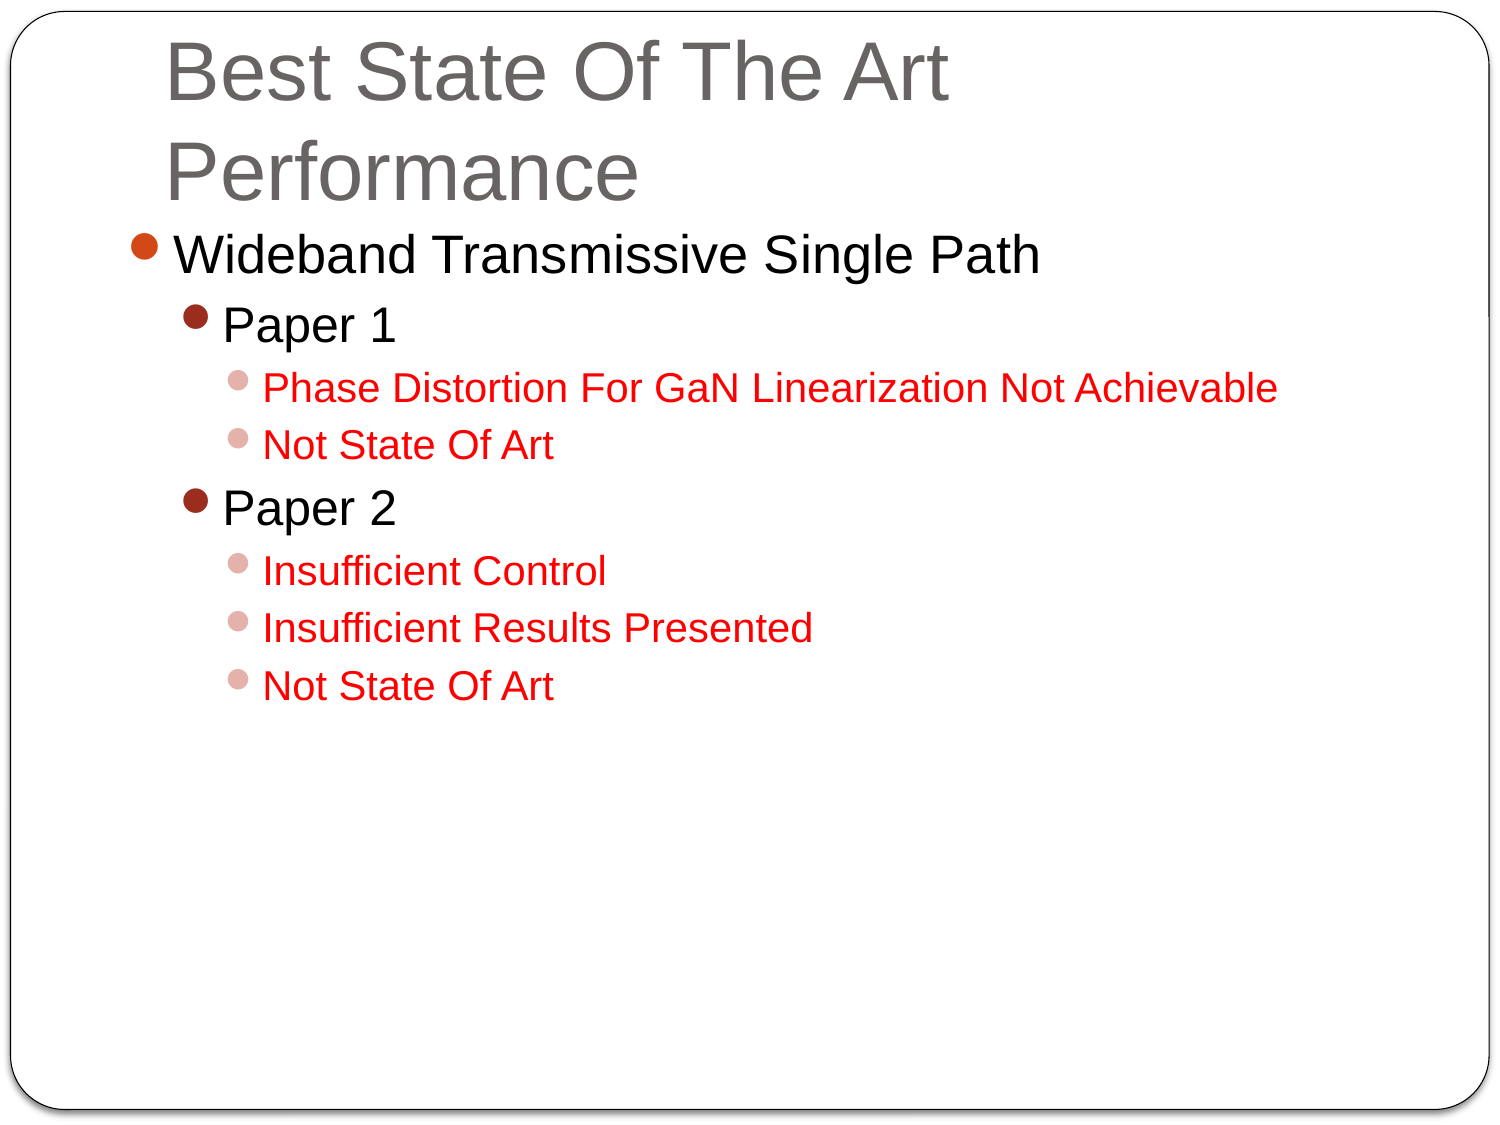

# Best State Of The Art Performance
Wideband Transmissive Single Path
Paper 1
Phase Distortion For GaN Linearization Not Achievable
Not State Of Art
Paper 2
Insufficient Control
Insufficient Results Presented
Not State Of Art